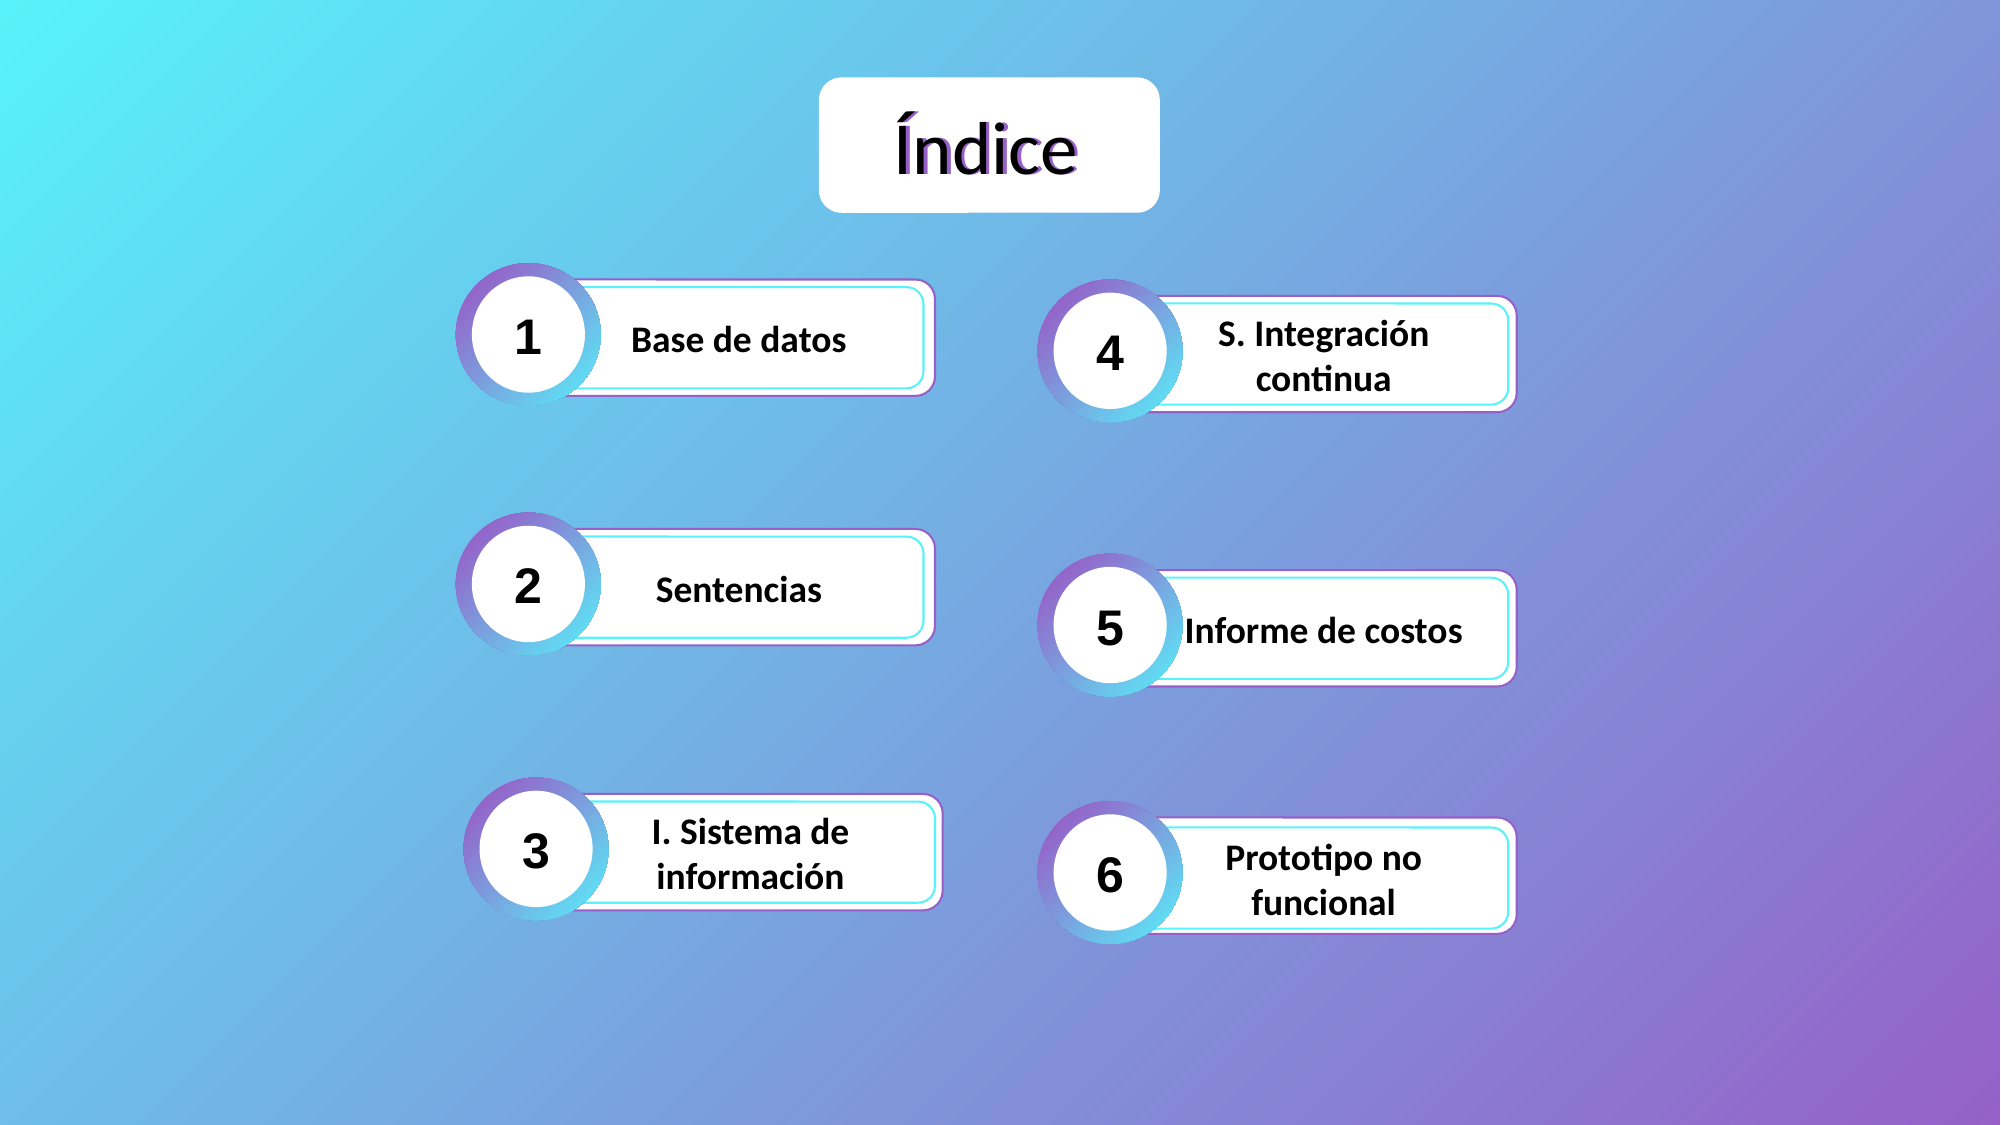

Índice
Índice

1

Base de datos
4

S. Integración continua

2

Sentencias

5

Informe de costos

3

I. Sistema de información
6

Prototipo no funcional